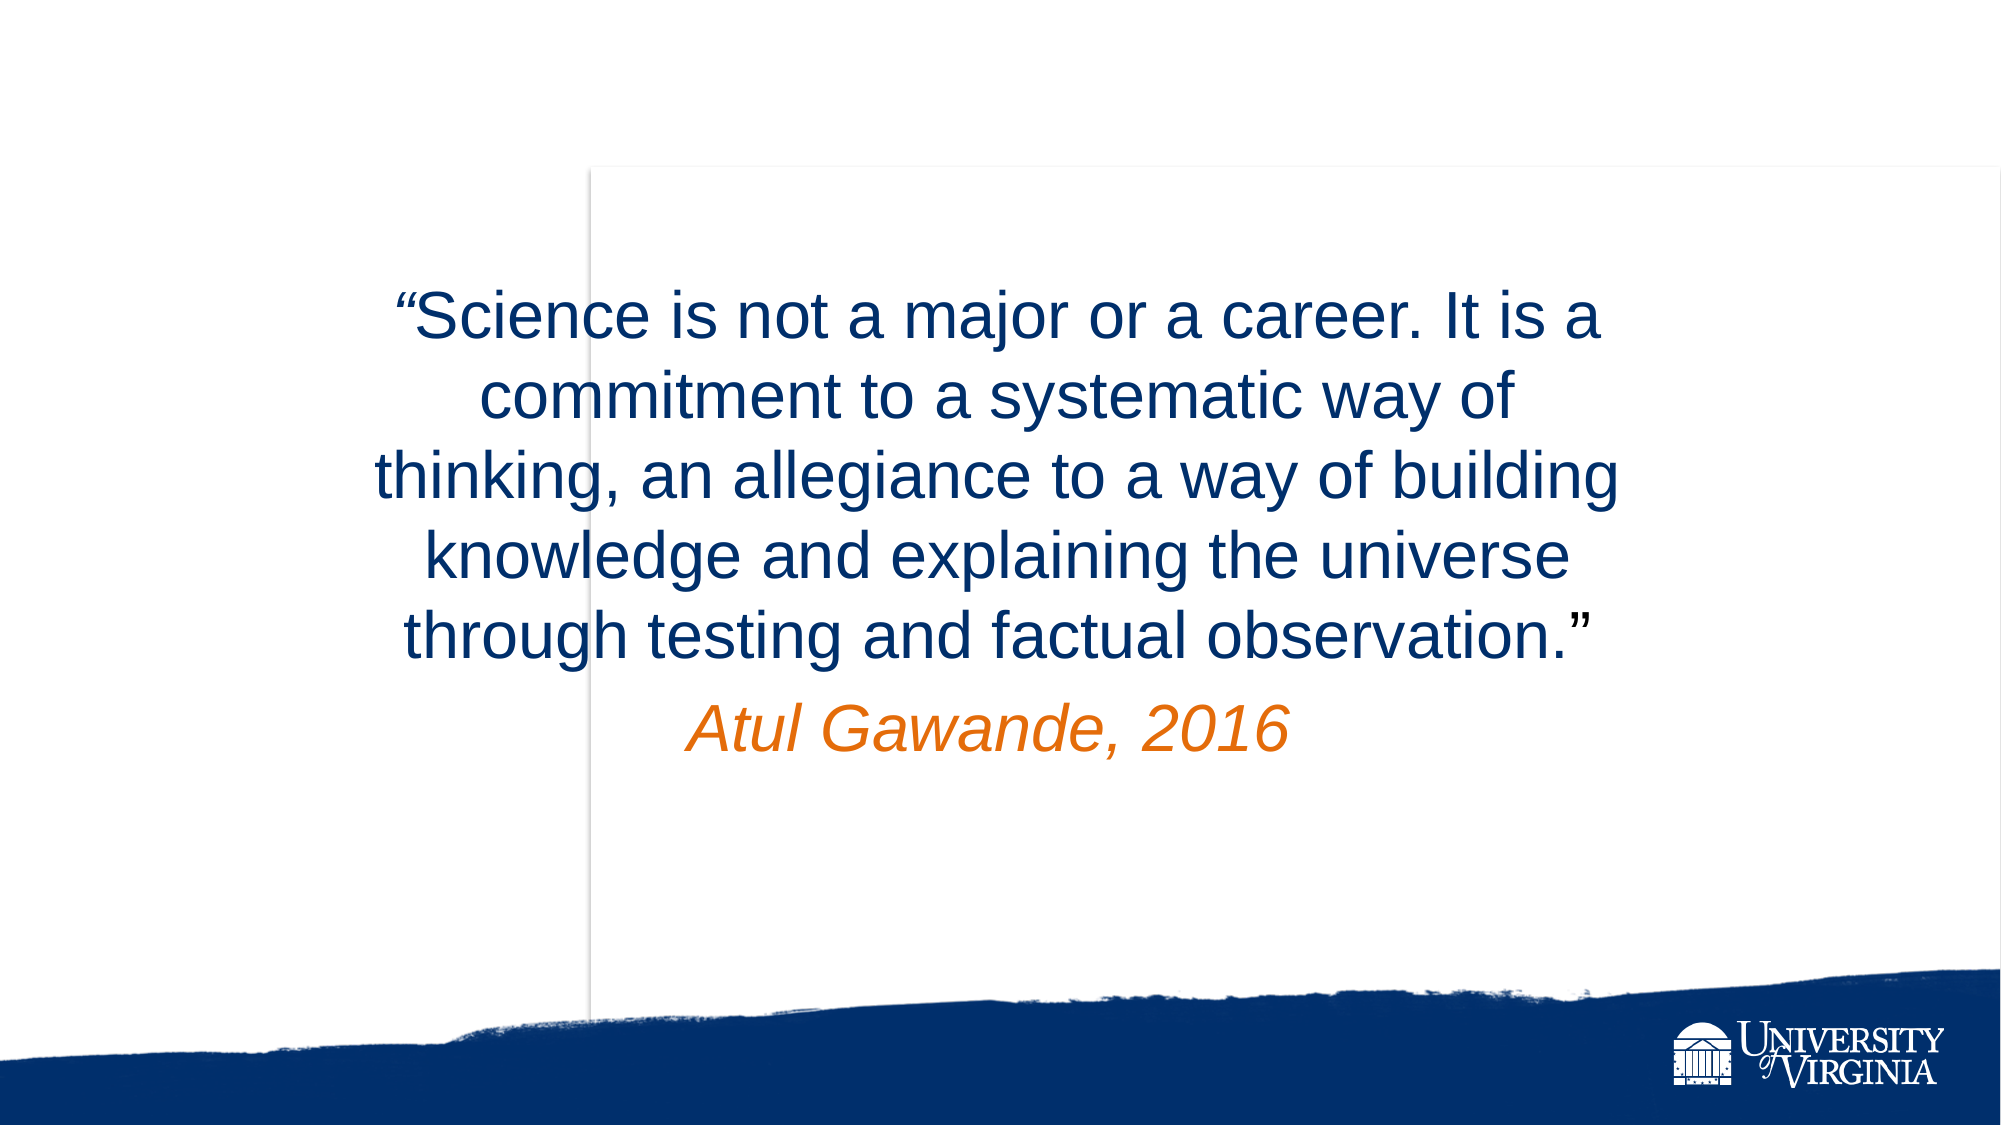

“Science is not a major or a career. It is a commitment to a systematic way of thinking, an allegiance to a way of building knowledge and explaining the universe through testing and factual observation.”
Atul Gawande, 2016